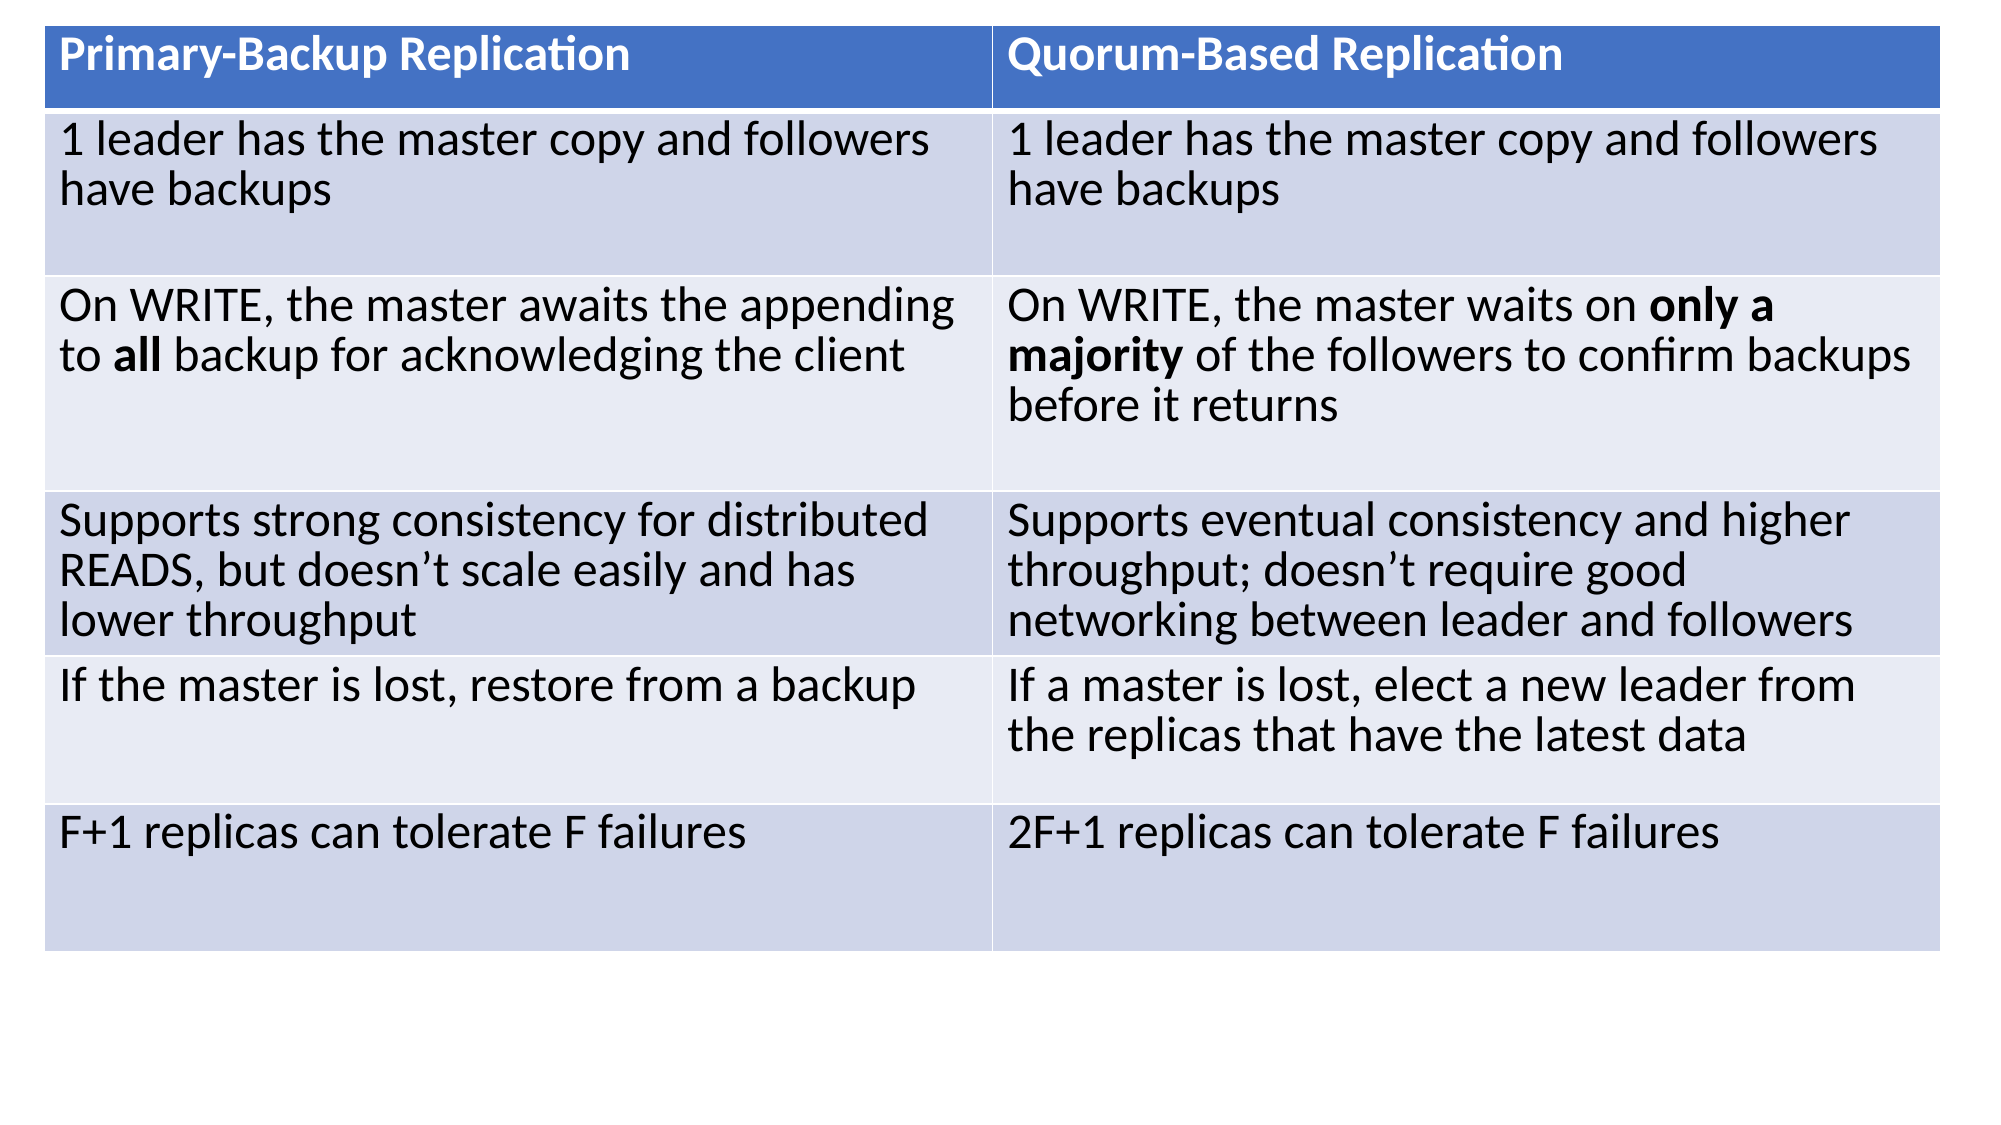

| Primary-Backup Replication | Quorum-Based Replication |
| --- | --- |
| 1 leader has the master copy and followers have backups | 1 leader has the master copy and followers have backups |
| On WRITE, the master awaits the appending to all backup for acknowledging the client | On WRITE, the master waits on only a majority of the followers to confirm backups before it returns |
| Supports strong consistency for distributed READS, but doesn’t scale easily and has lower throughput | Supports eventual consistency and higher throughput; doesn’t require good networking between leader and followers |
| If the master is lost, restore from a backup | If a master is lost, elect a new leader from the replicas that have the latest data |
| F+1 replicas can tolerate F failures | 2F+1 replicas can tolerate F failures |